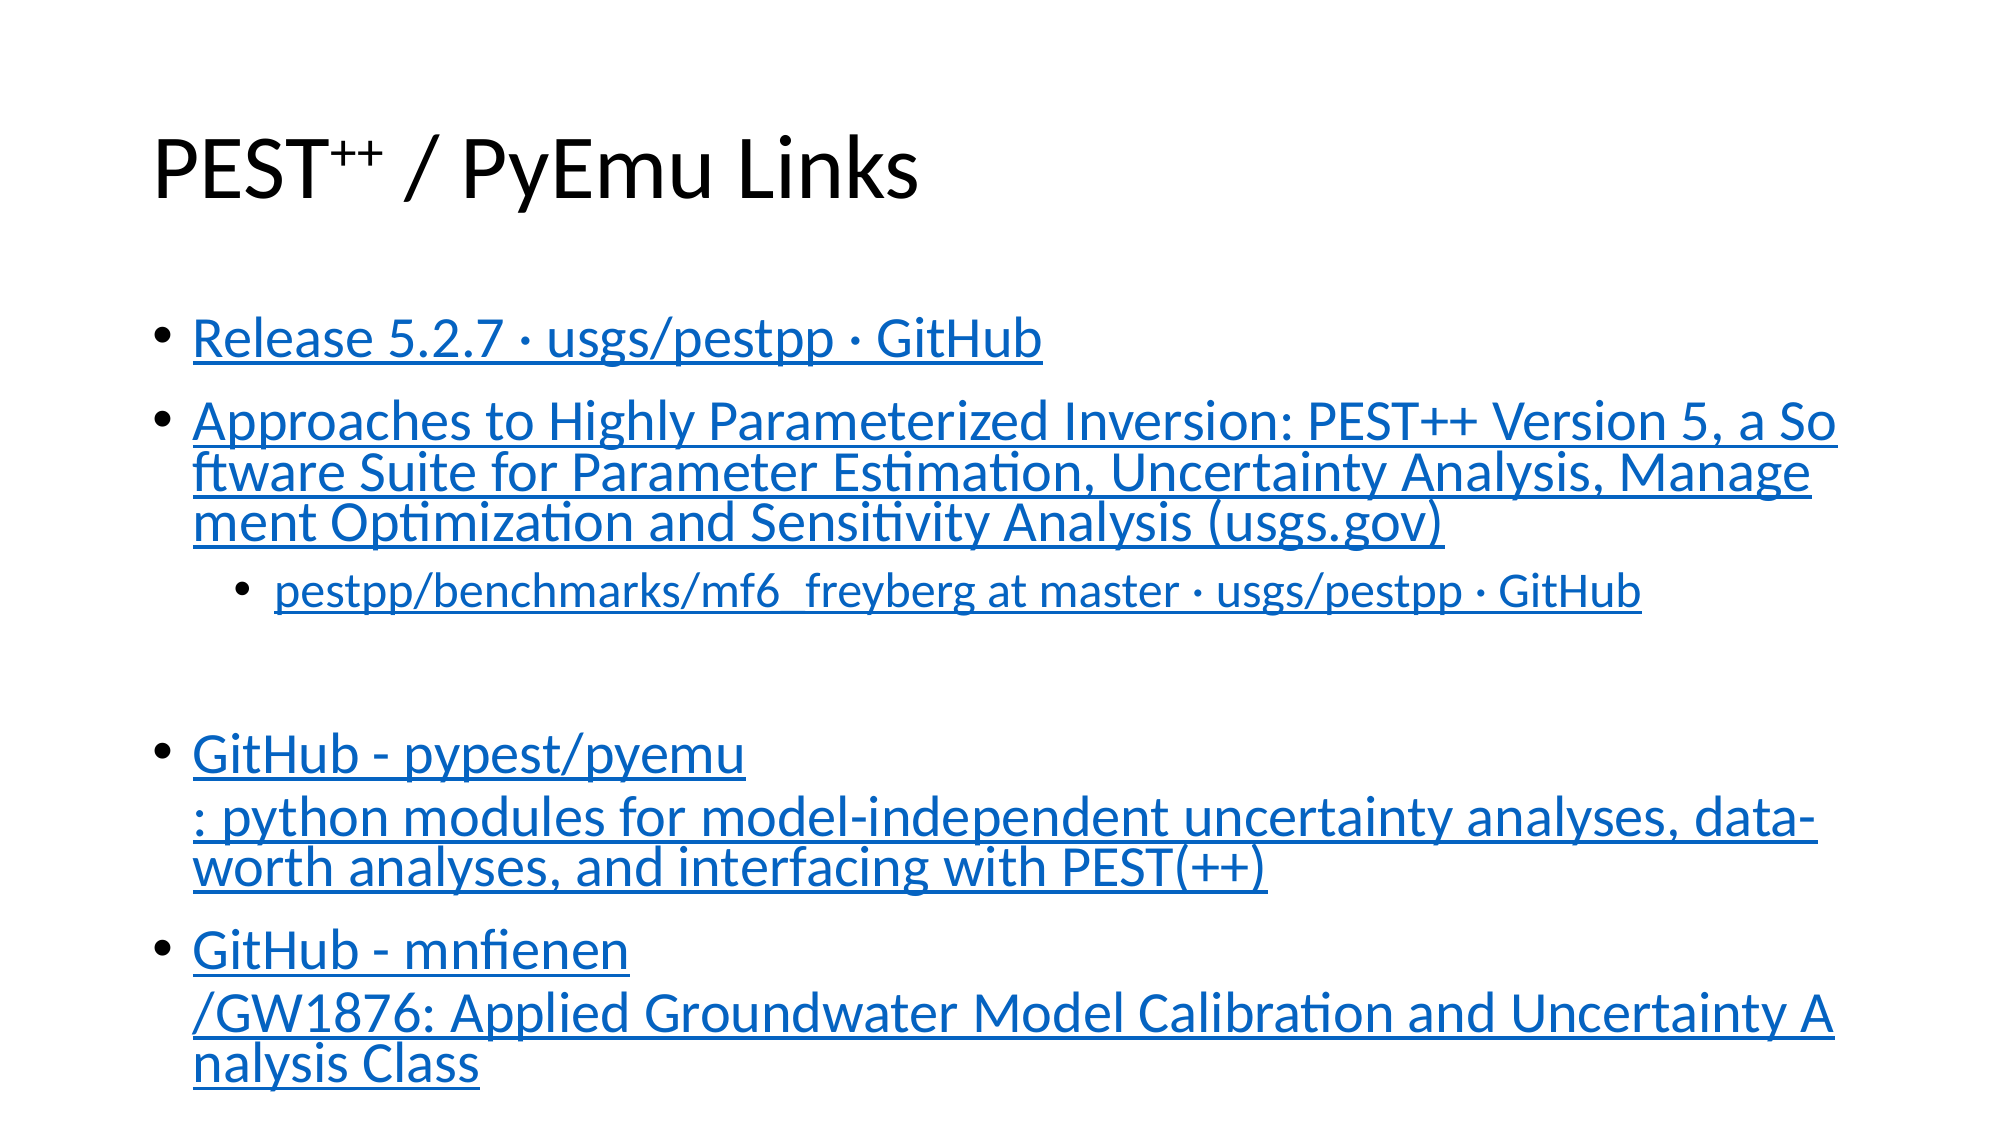

# PEST++ / PyEmu Links
Release 5.2.7 · usgs/pestpp · GitHub
Approaches to Highly Parameterized Inversion: PEST++ Version 5, a Software Suite for Parameter Estimation, Uncertainty Analysis, Management Optimization and Sensitivity Analysis (usgs.gov)
pestpp/benchmarks/mf6_freyberg at master · usgs/pestpp · GitHub

GitHub - pypest/pyemu: python modules for model-independent uncertainty analyses, data-worth analyses, and interfacing with PEST(++)
GitHub - mnfienen/GW1876: Applied Groundwater Model Calibration and Uncertainty Analysis Class